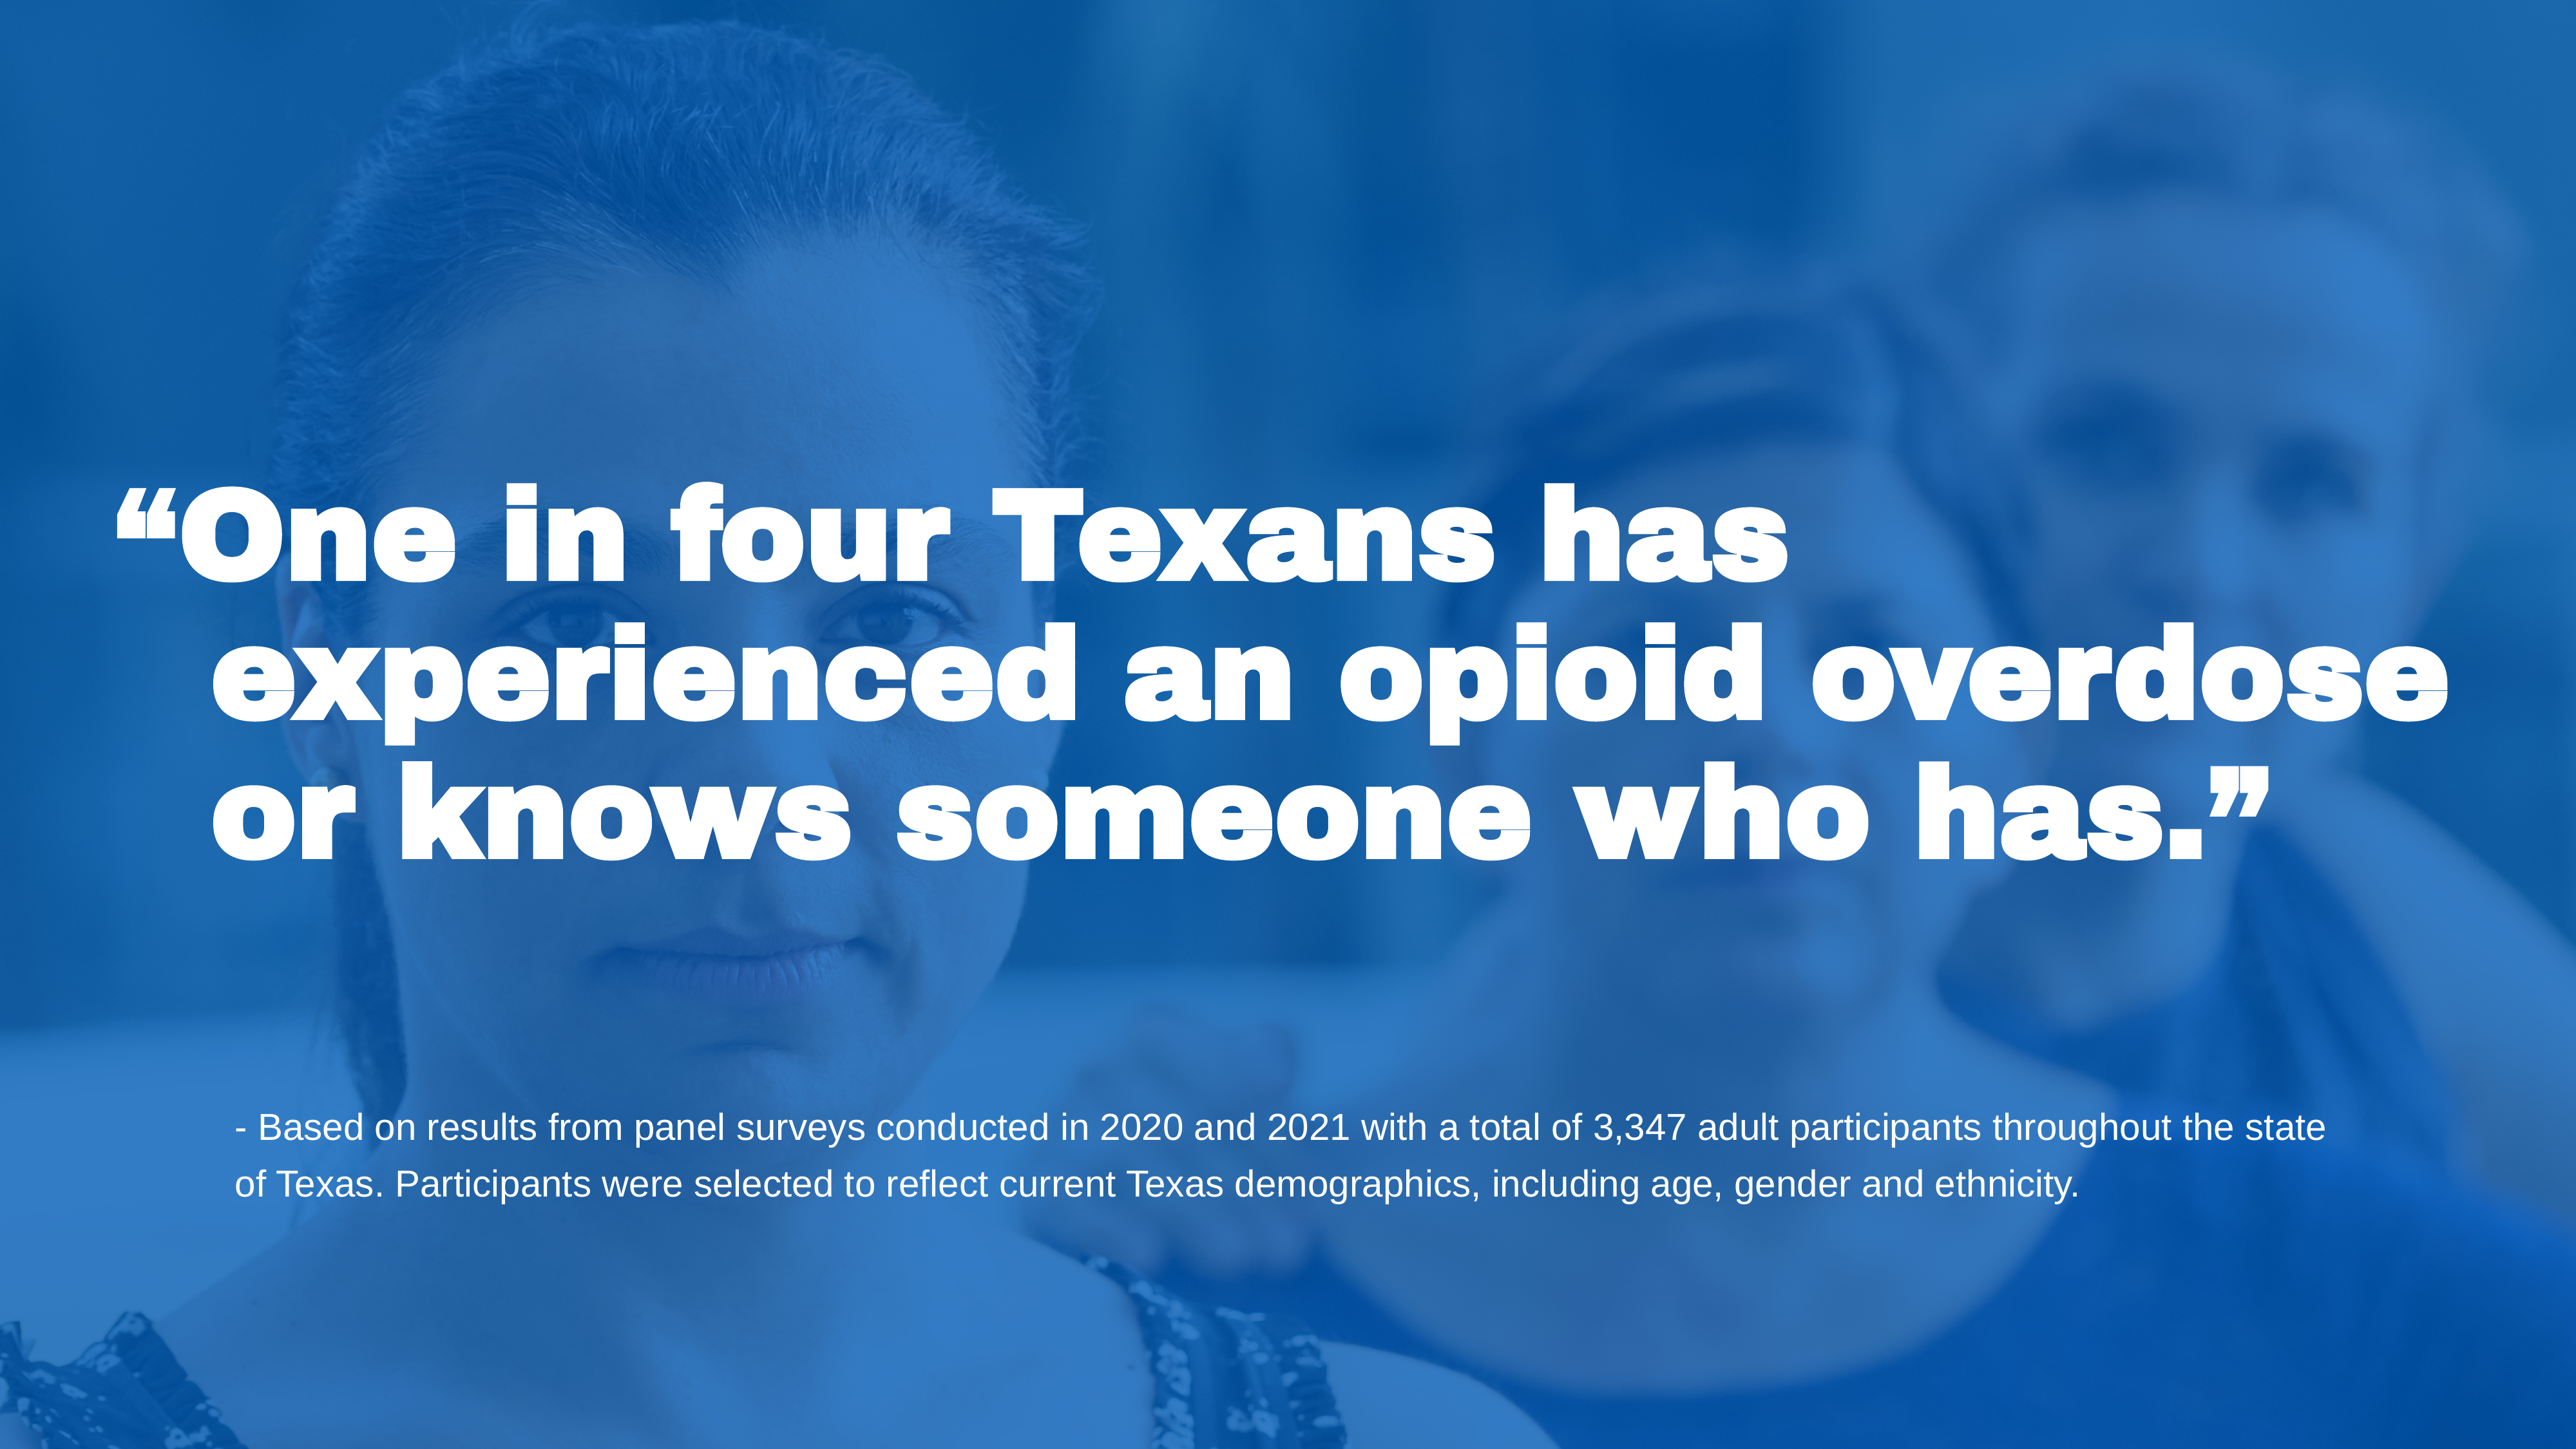

# “One in four Texans has experienced an opioid overdose or knows someone who has.”
- Based on results from panel surveys conducted in 2020 and 2021 with a total of 3,347 adult participants throughout the state of Texas. Participants were selected to reflect current Texas demographics, including age, gender and ethnicity.